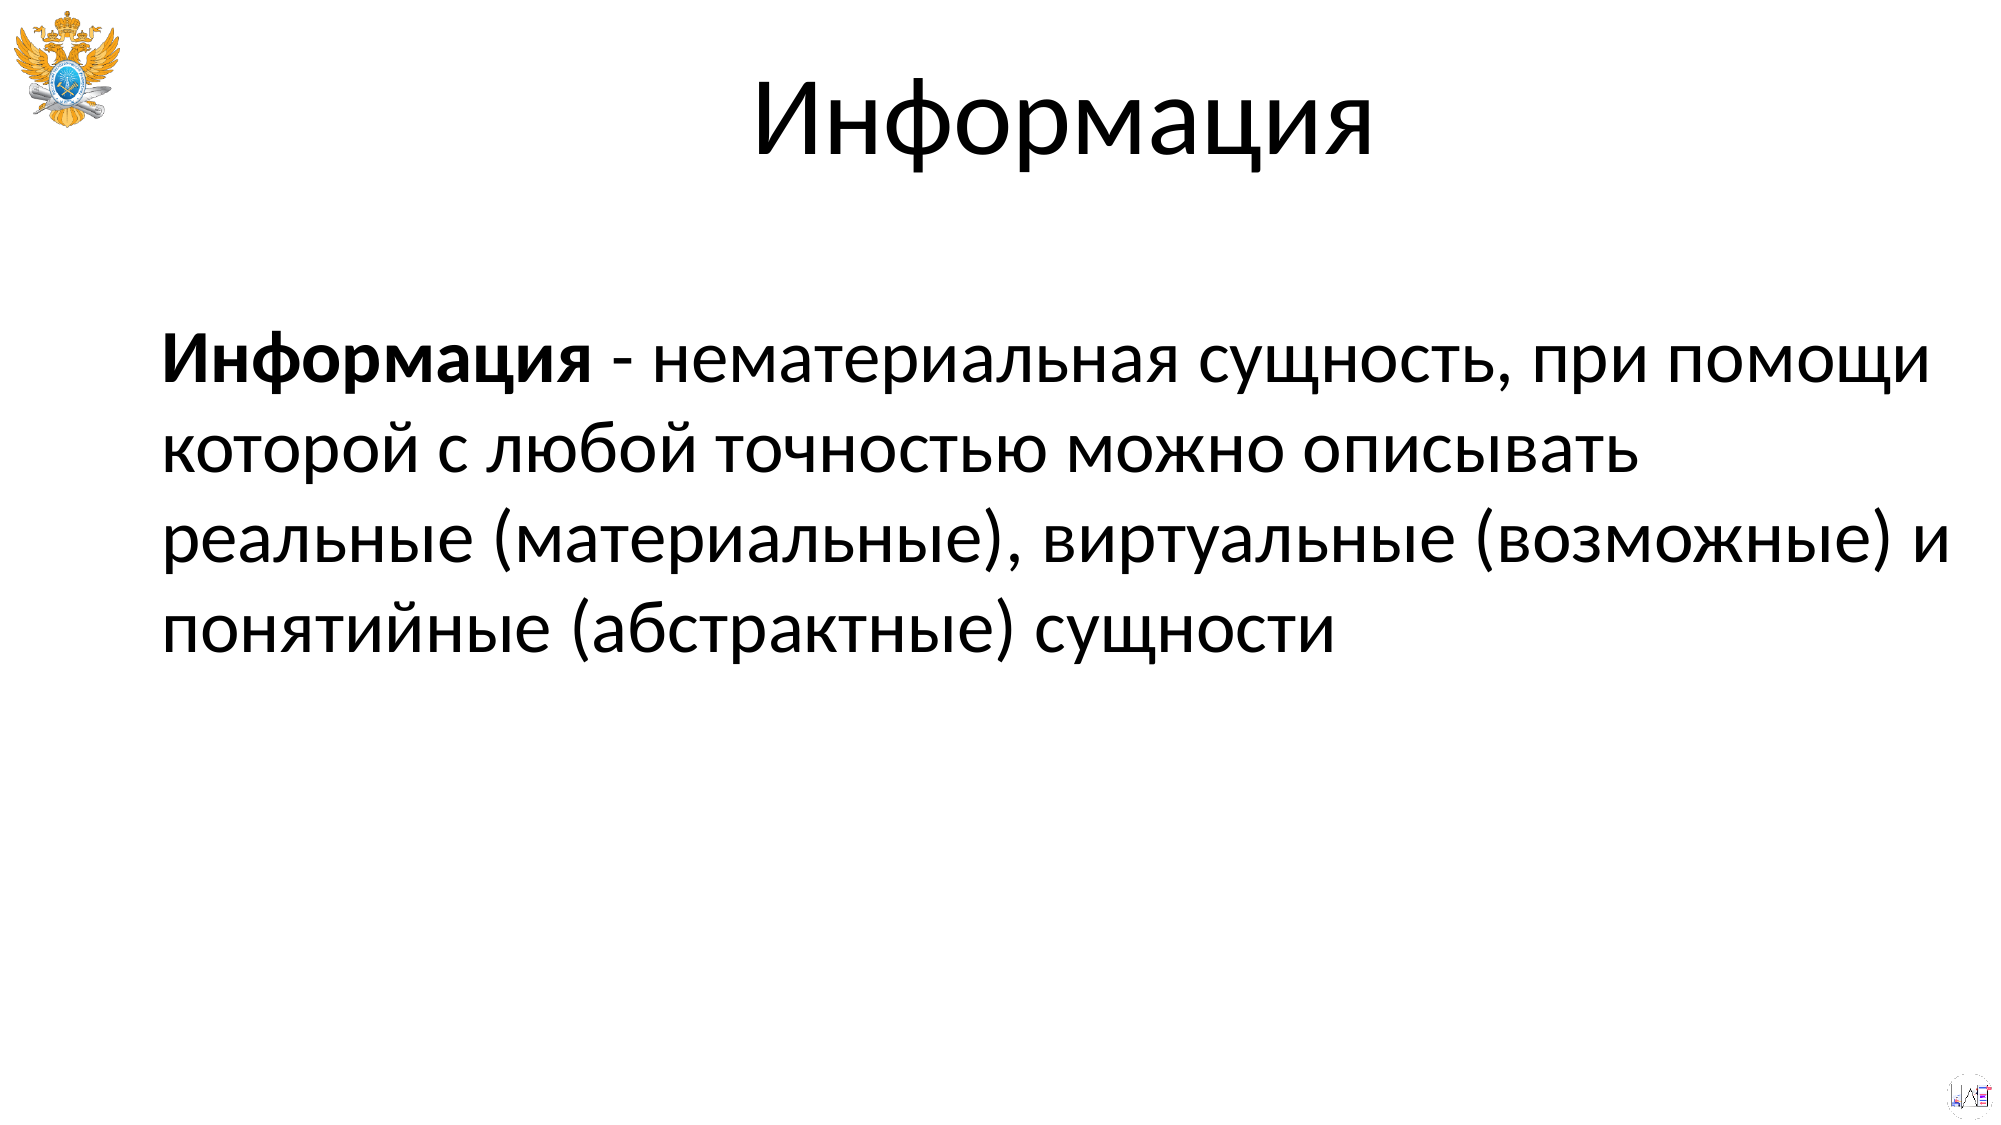

Информация
Информация - нематериальная сущность, при помощи которой с любой точностью можно описывать реальные (материальные), виртуальные (возможные) и понятийные (абстрактные) сущности